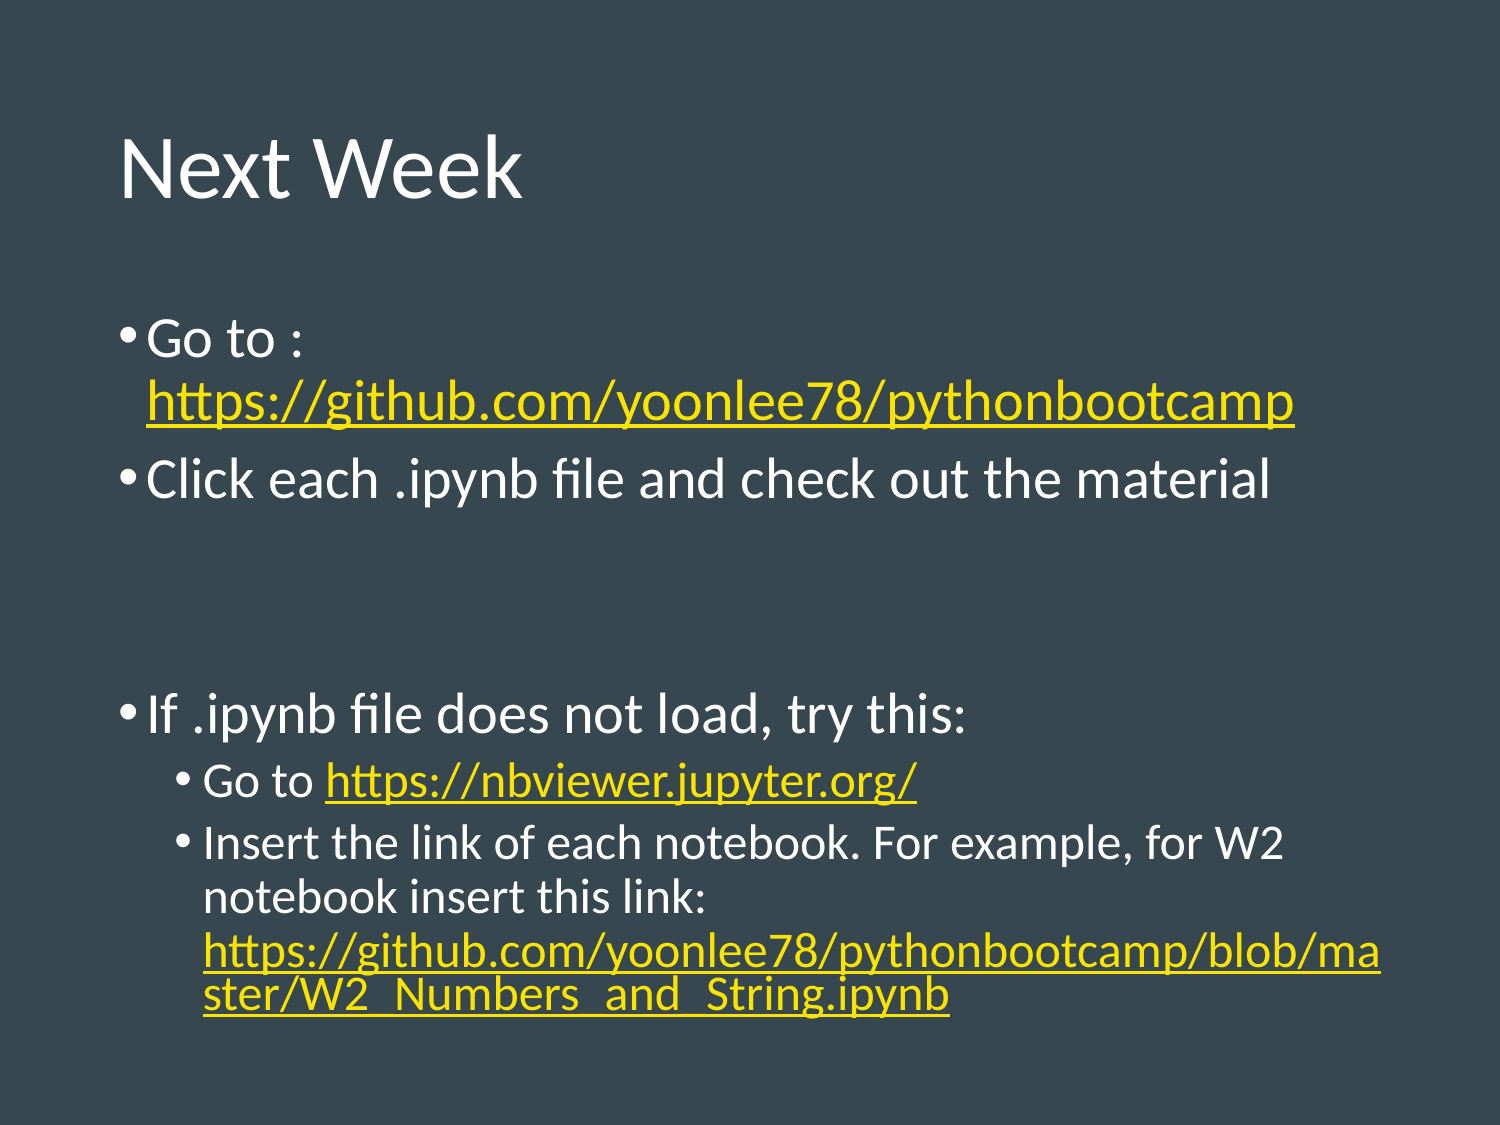

# Next Week
Go to : https://github.com/yoonlee78/pythonbootcamp
Click each .ipynb file and check out the material

If .ipynb file does not load, try this:
Go to https://nbviewer.jupyter.org/
Insert the link of each notebook. For example, for W2 notebook insert this link: https://github.com/yoonlee78/pythonbootcamp/blob/master/W2_Numbers_and_String.ipynb